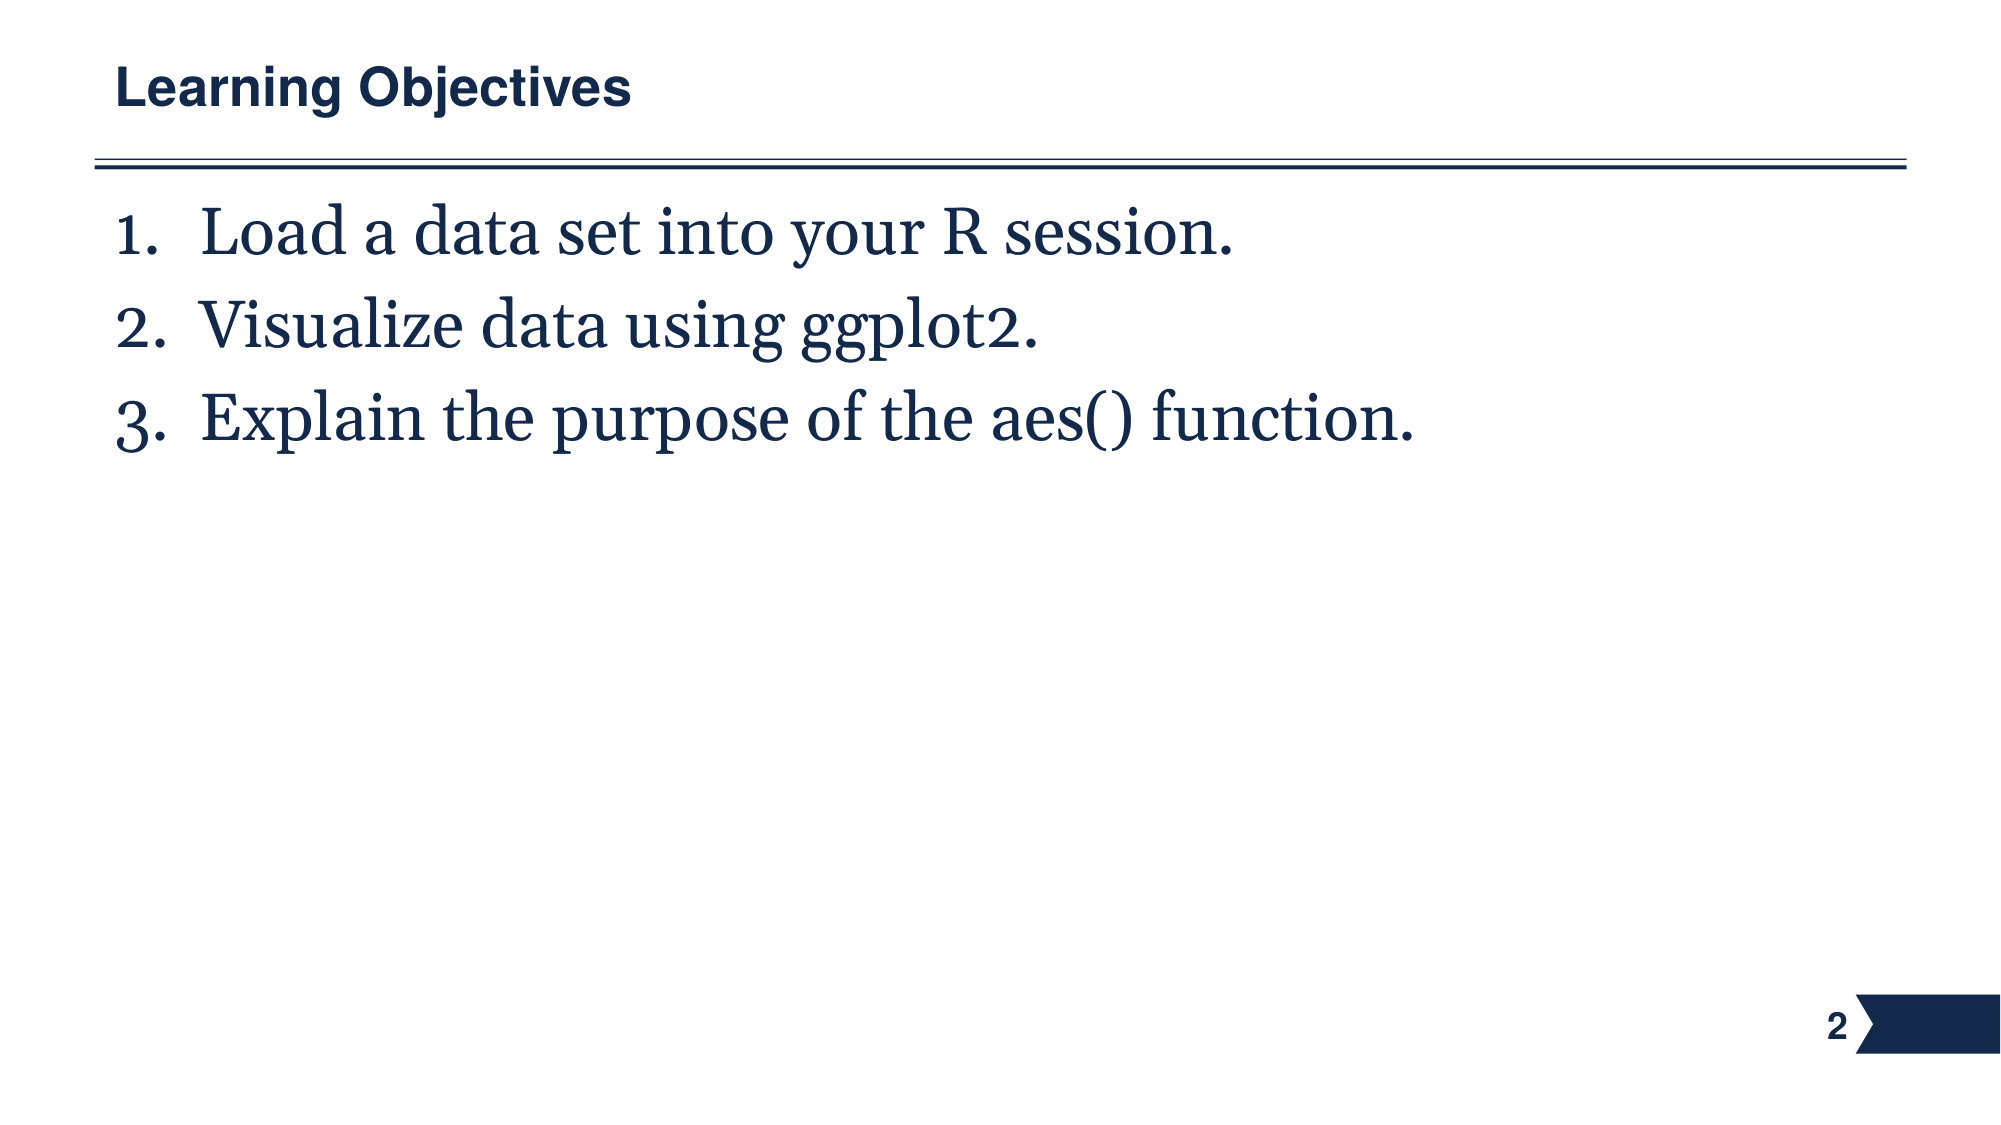

# Learning Objectives
Load a data set into your R session.
Visualize data using ggplot2.
Explain the purpose of the aes() function.
2